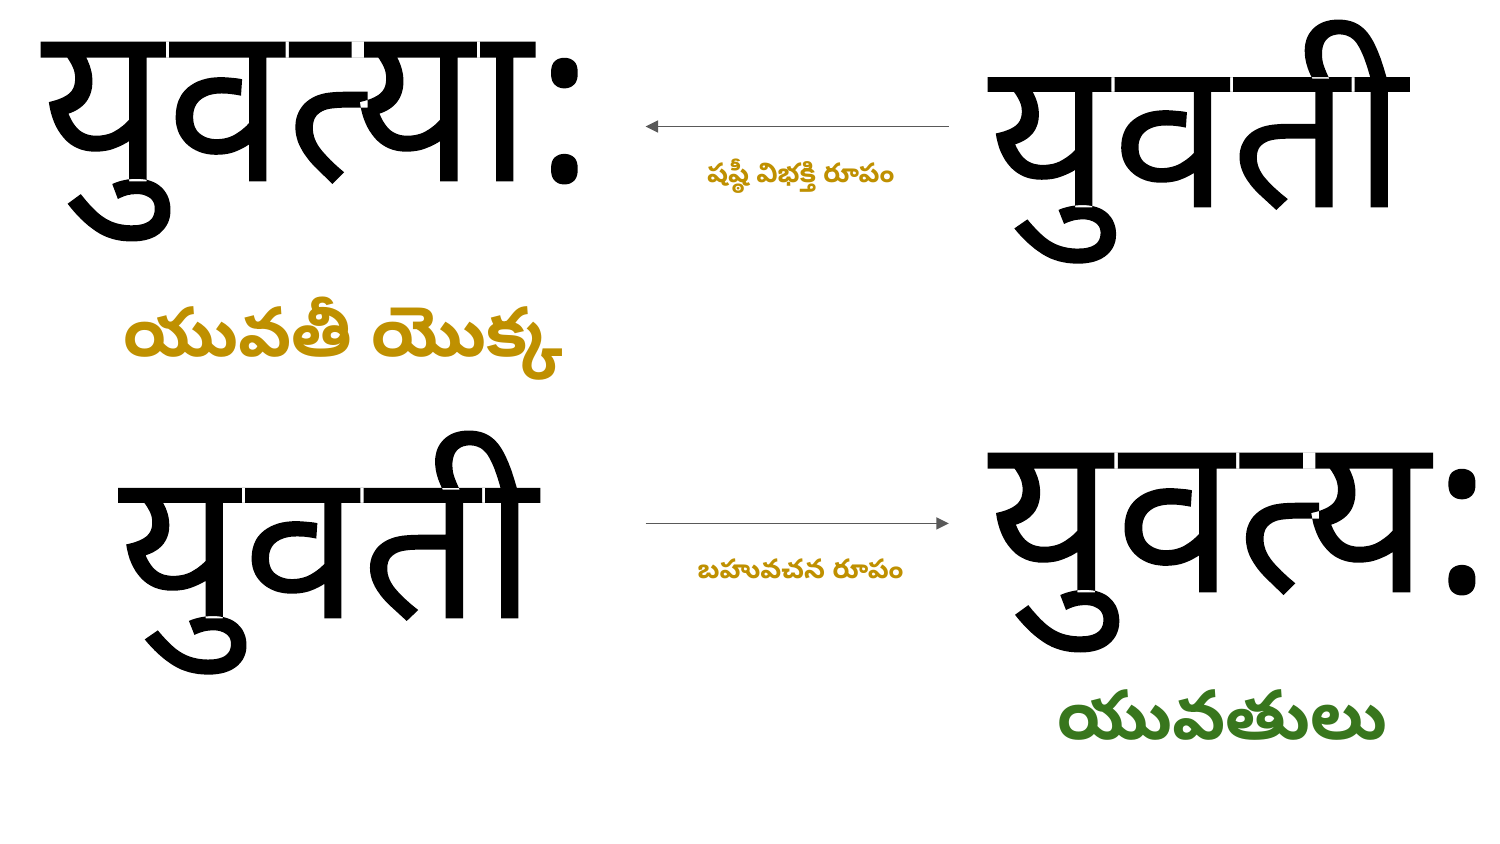

युवती
युवत्या:
షష్ఠీ విభక్తి రూపం
యువతీ యొక్క
युवती
युवत्य:
బహువచన రూపం
యువతులు